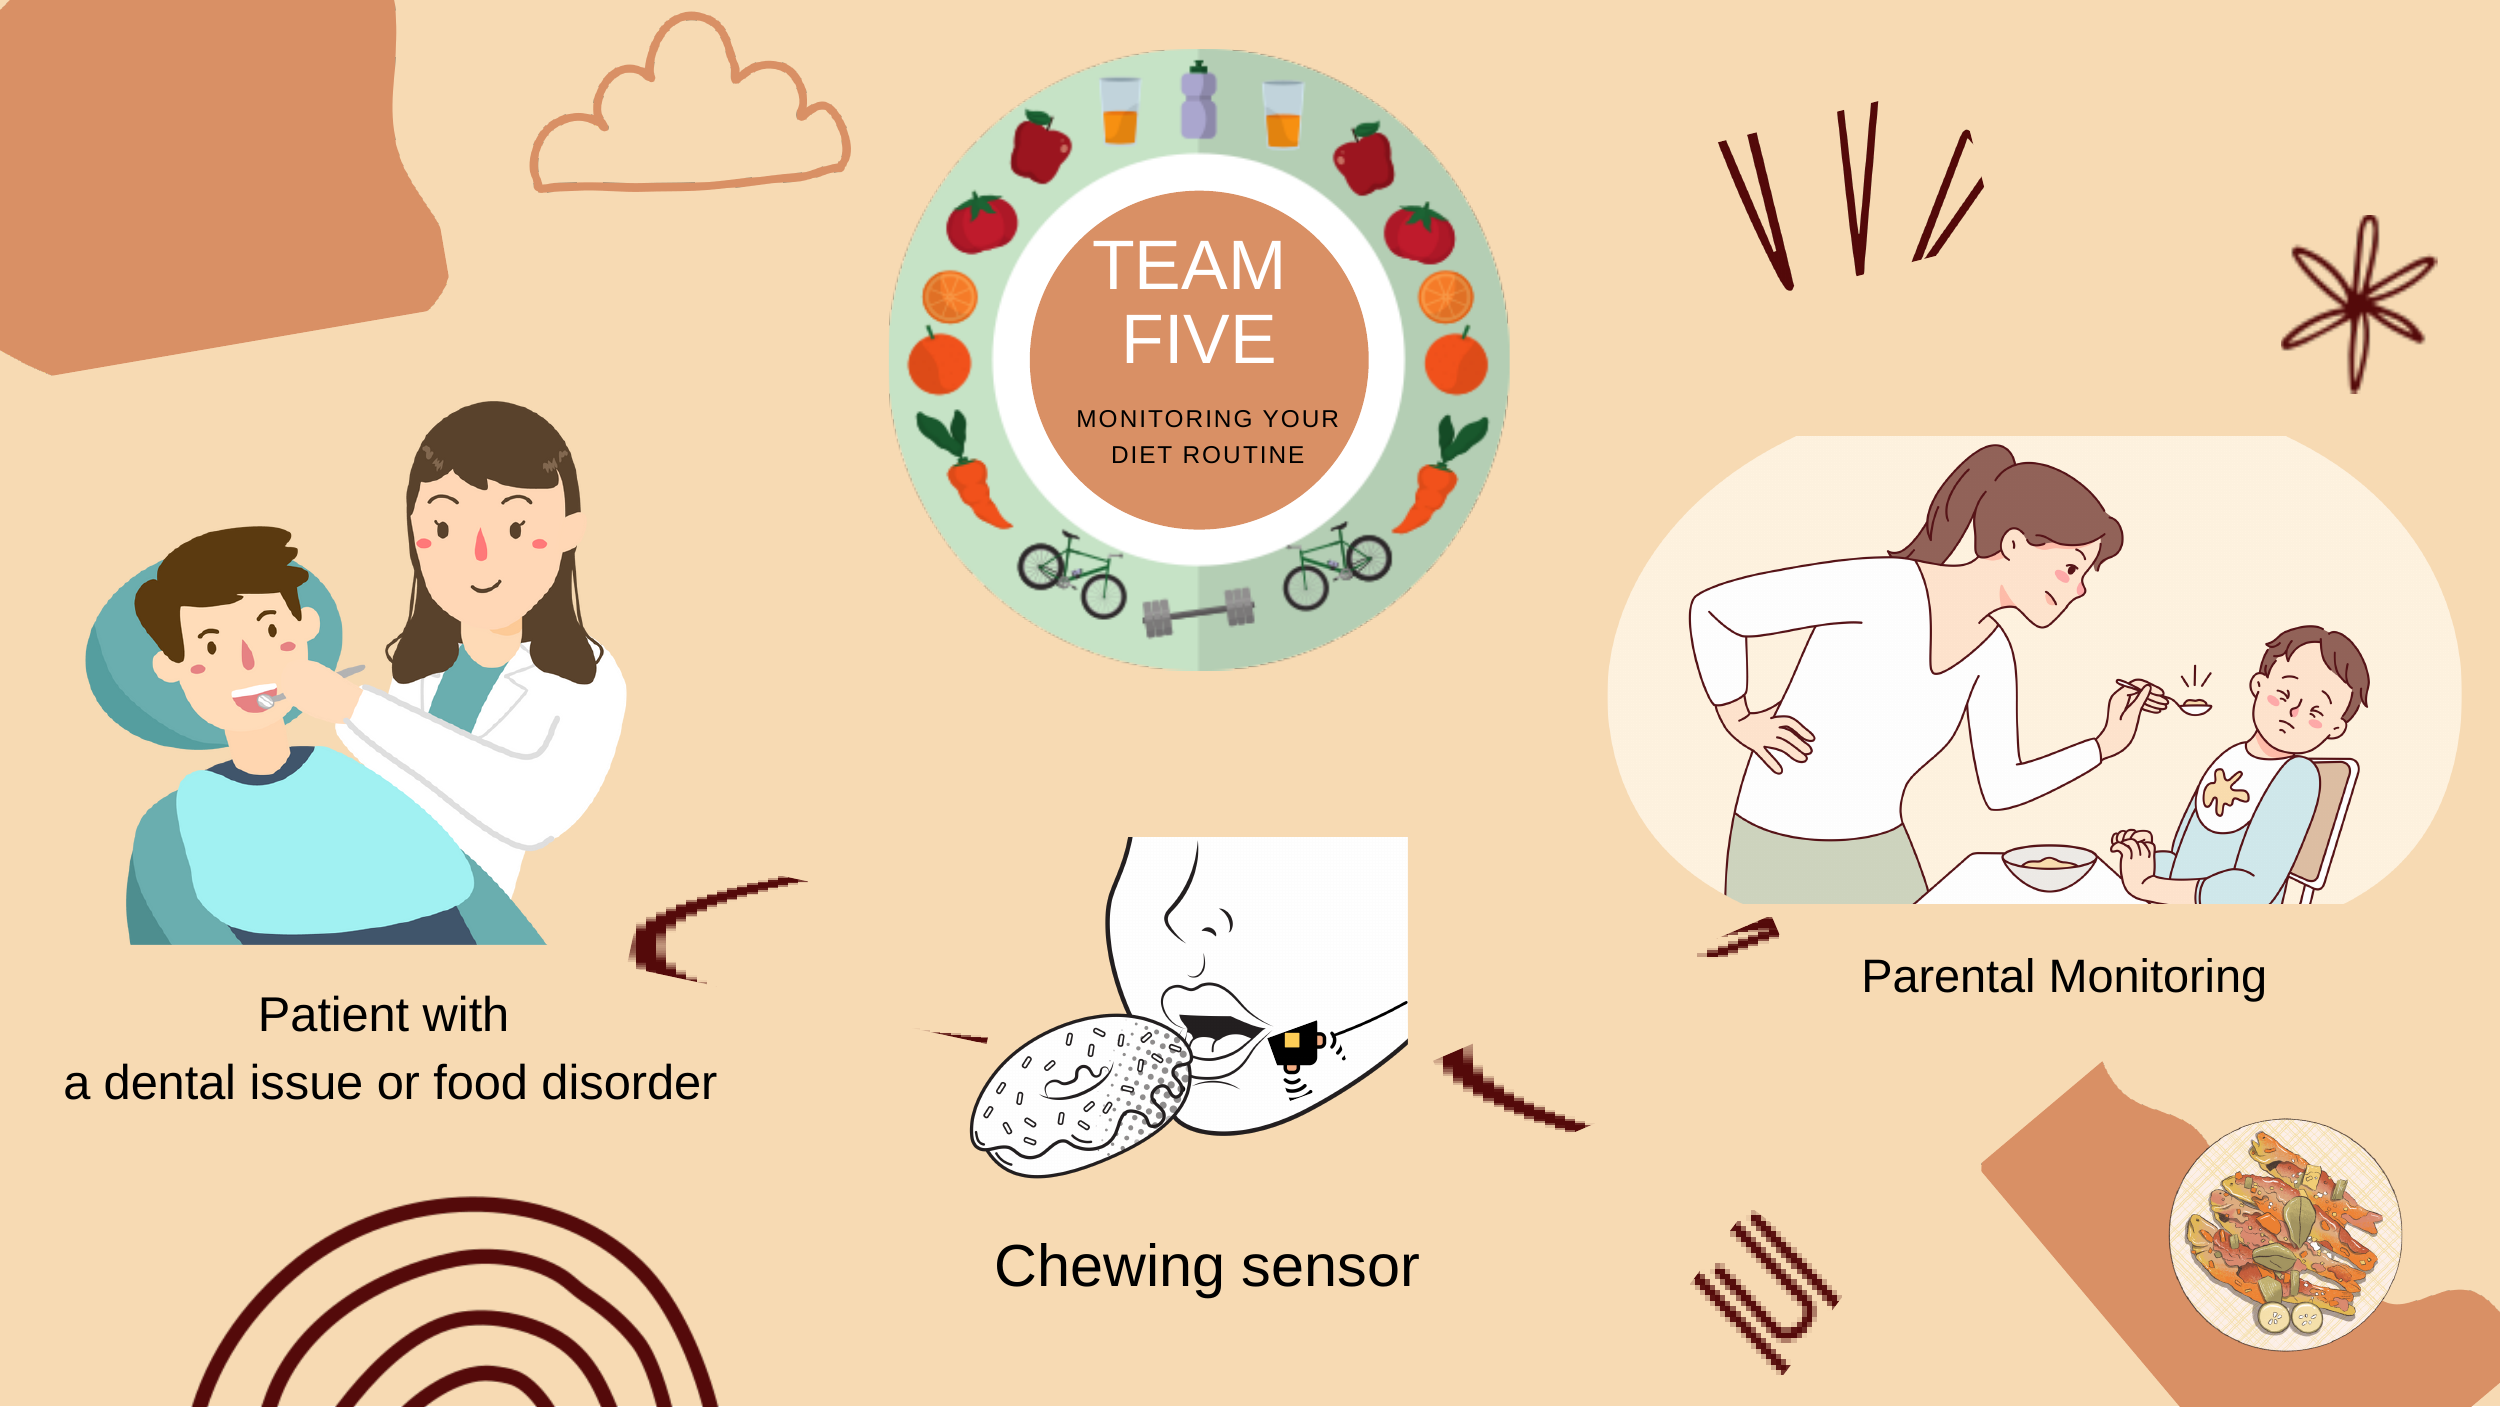

TEAM
FIVE

MONITORING YOUR
 DIET ROUTINE

Chewing sensor

Parental Monitoring
Patient with
 a dental issue or food disorder